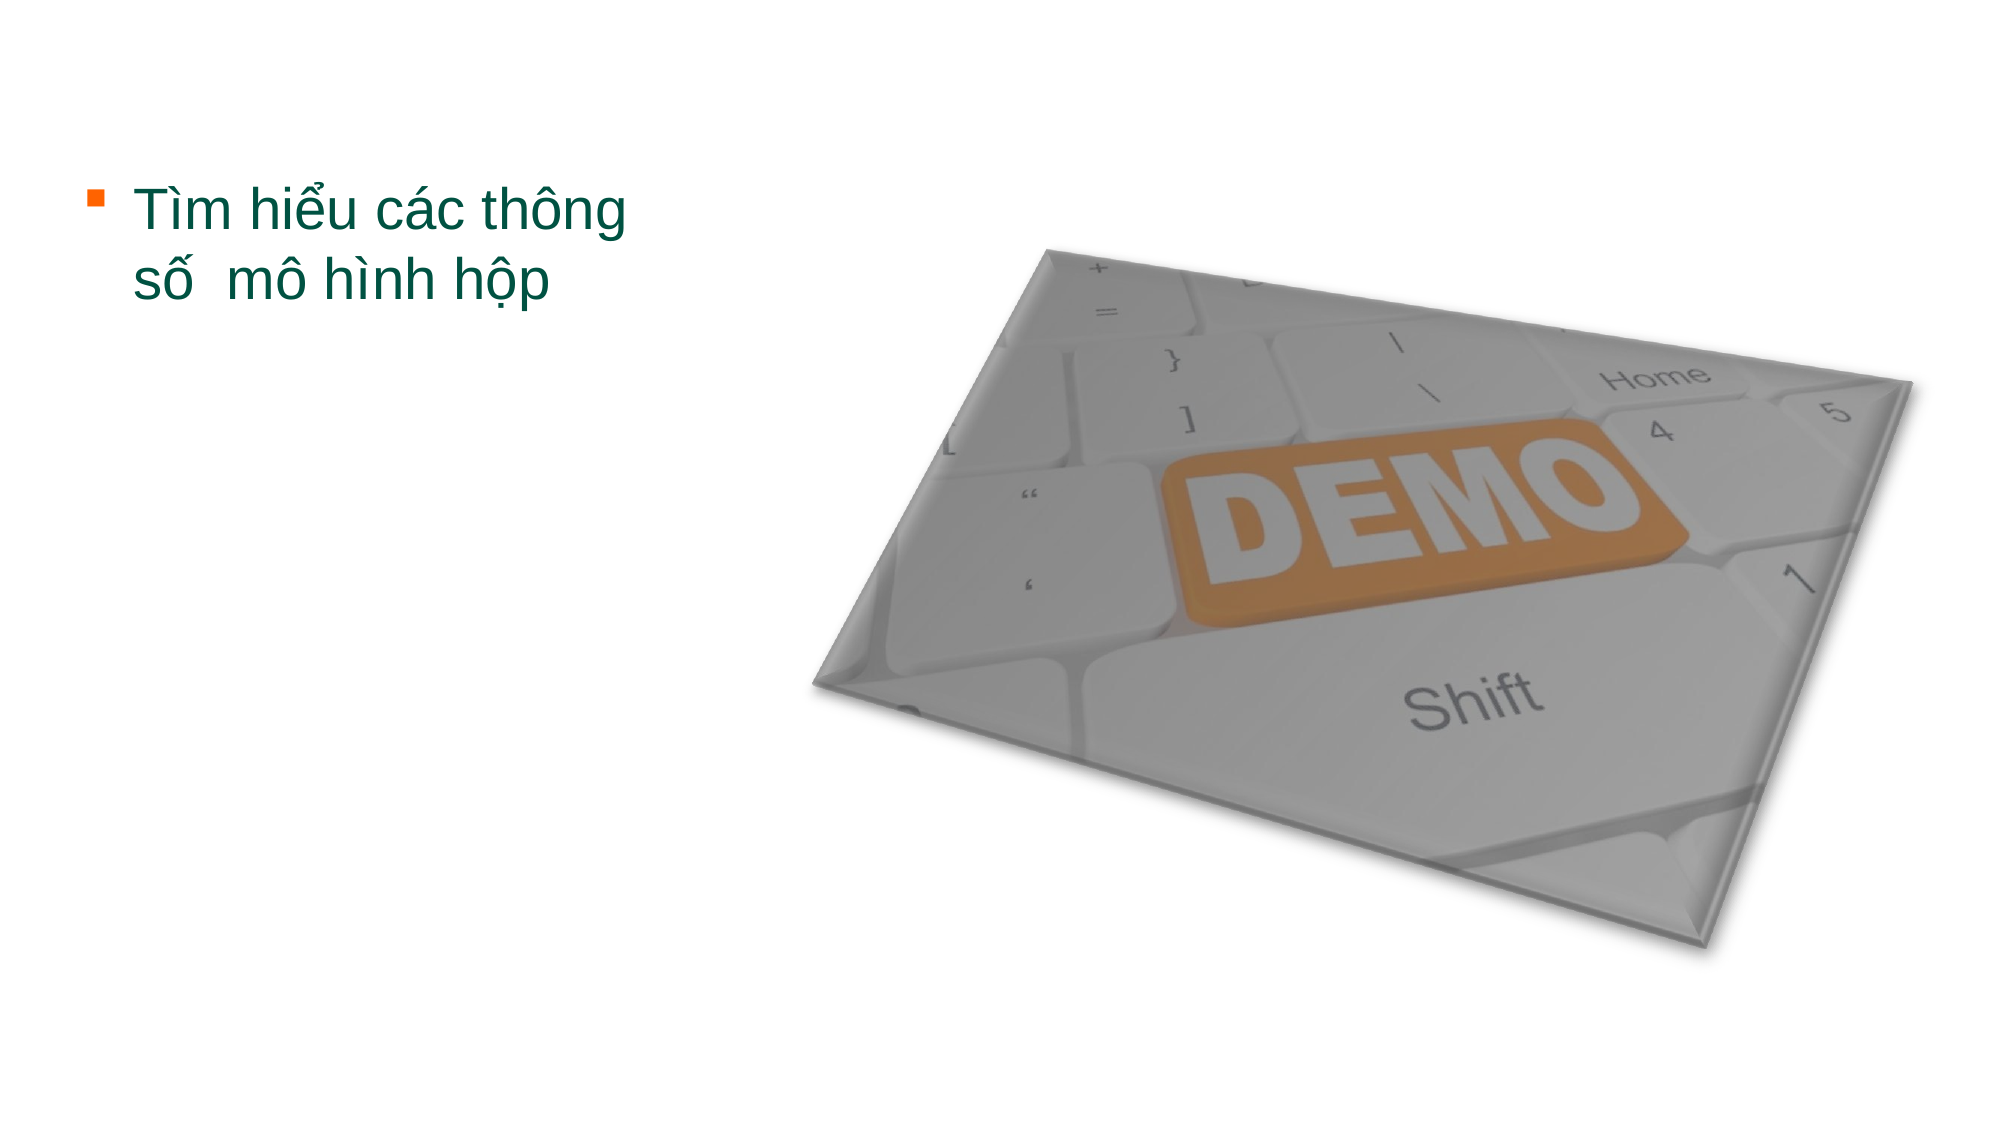

# Tìm hiểu các thông số  mô hình hộp